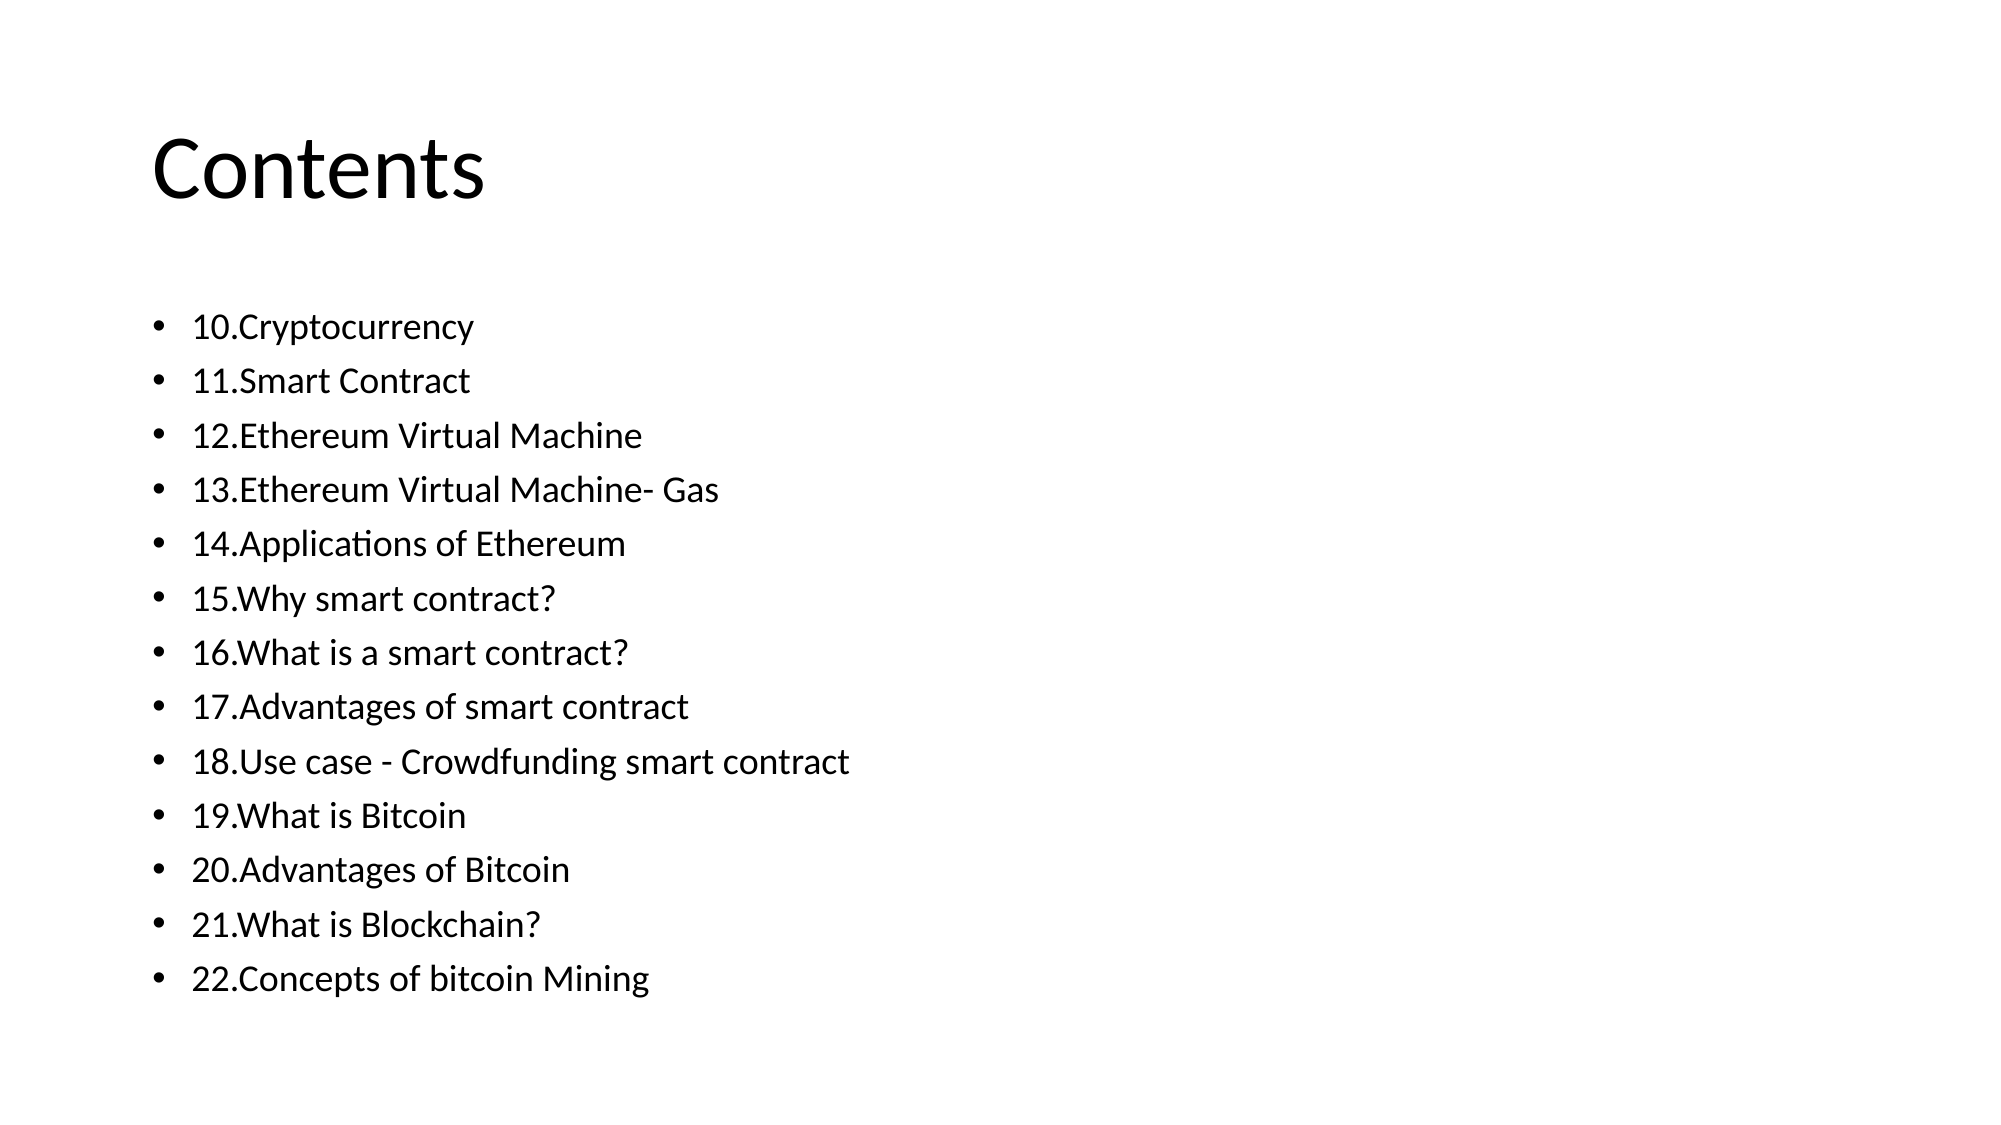

# Contents
10.Cryptocurrency
11.Smart Contract
12.Ethereum Virtual Machine
13.Ethereum Virtual Machine- Gas
14.Applications of Ethereum
15.Why smart contract?
16.What is a smart contract?
17.Advantages of smart contract
18.Use case - Crowdfunding smart contract
19.What is Bitcoin
20.Advantages of Bitcoin
21.What is Blockchain?
22.Concepts of bitcoin Mining